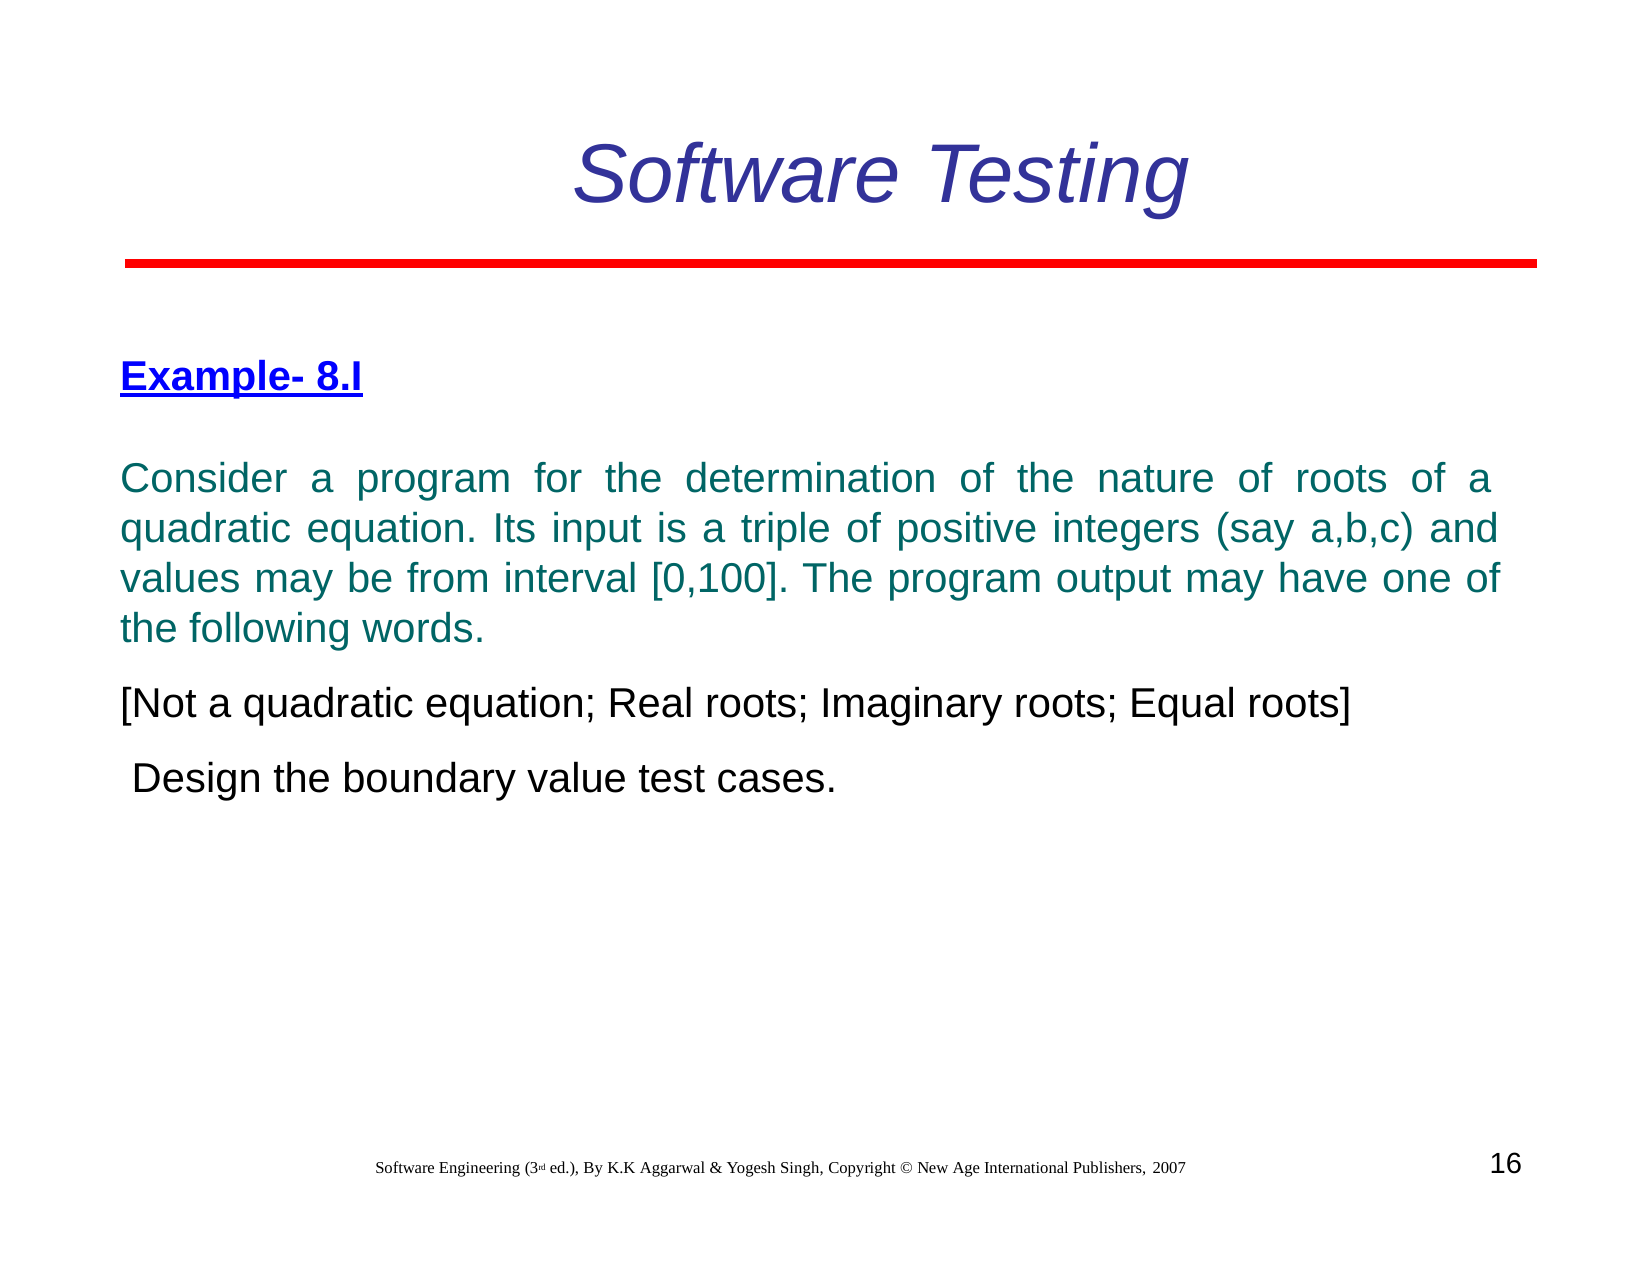

# Software Testing

Example- 8.I

Consider a program for the determination of the nature of roots of a  quadratic equation. Its input is a triple of positive integers (say a,b,c) and  values may be from interval [0,100]. The program output may have one of  the following words.
[Not a quadratic equation; Real roots; Imaginary roots; Equal roots]  Design the boundary value test cases.
16
Software Engineering (3rd  ed.), By K.K Aggarwal & Yogesh Singh, Copyright © New Age International Publishers, 2007